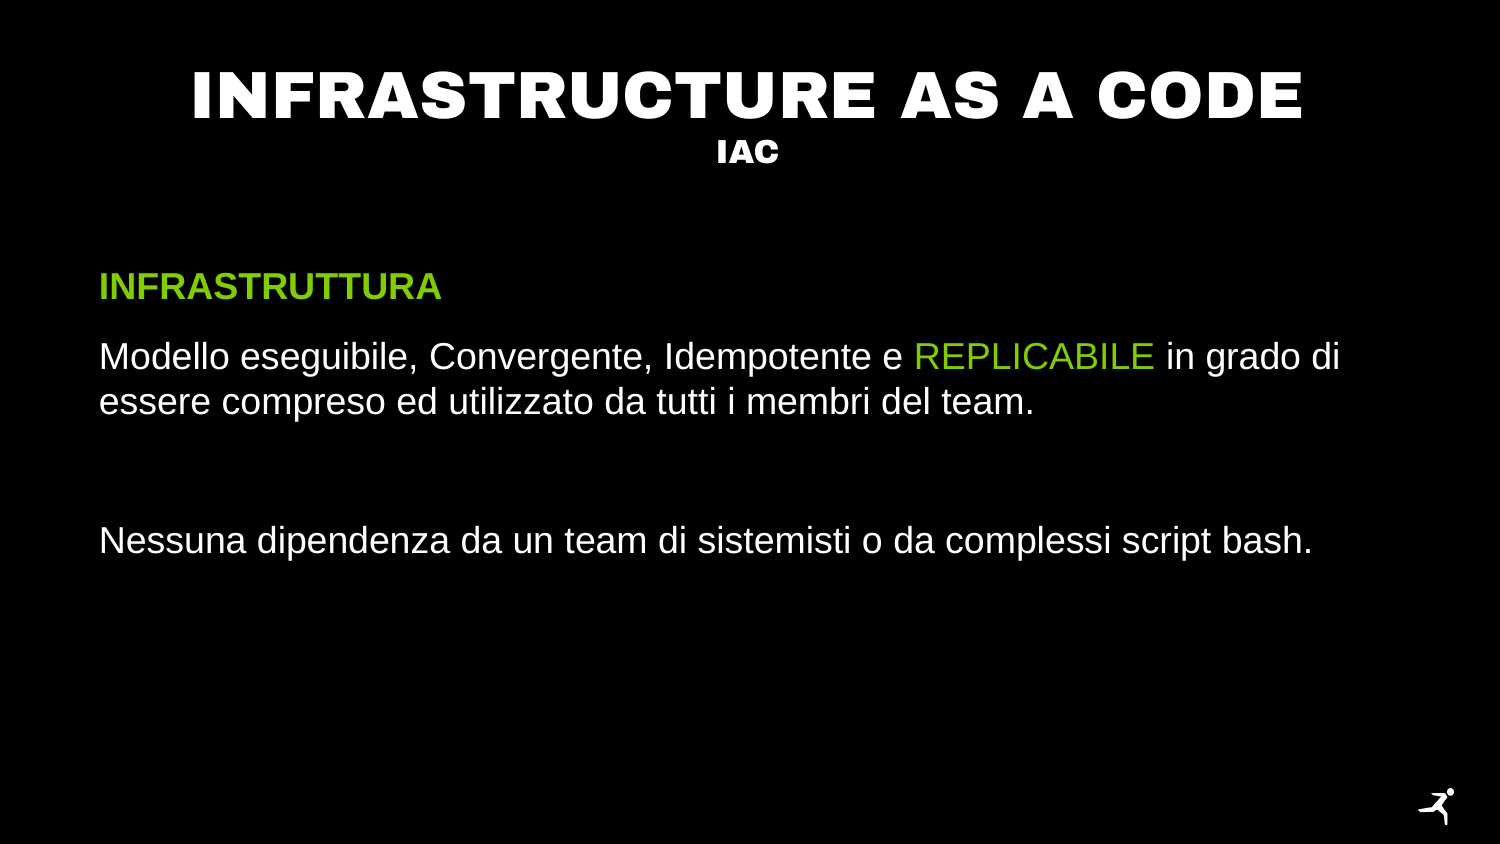

# Infrastructure as a code
Iac
Infrastruttura
Modello eseguibile, Convergente, Idempotente e Replicabile in grado di essere compreso ed utilizzato da tutti i membri del team.

Nessuna dipendenza da un team di sistemisti o da complessi script bash.